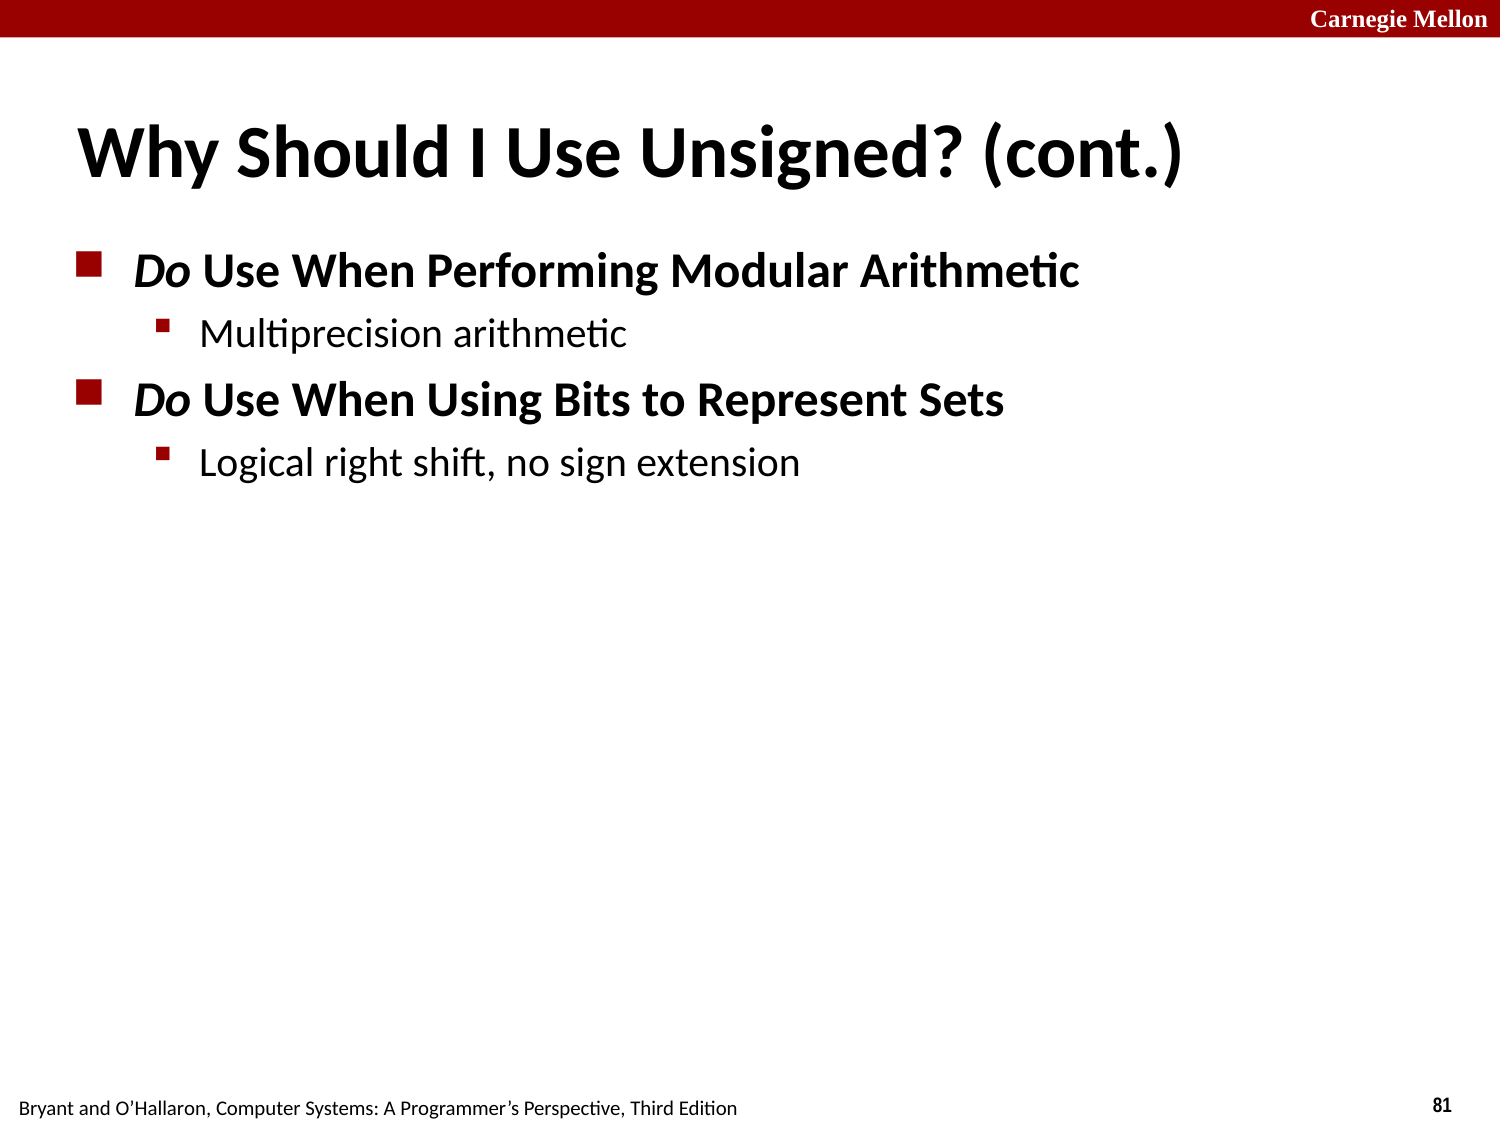

# Why Should I Use Unsigned? (cont.)
Do Use When Performing Modular Arithmetic
Multiprecision arithmetic
Do Use When Using Bits to Represent Sets
Logical right shift, no sign extension